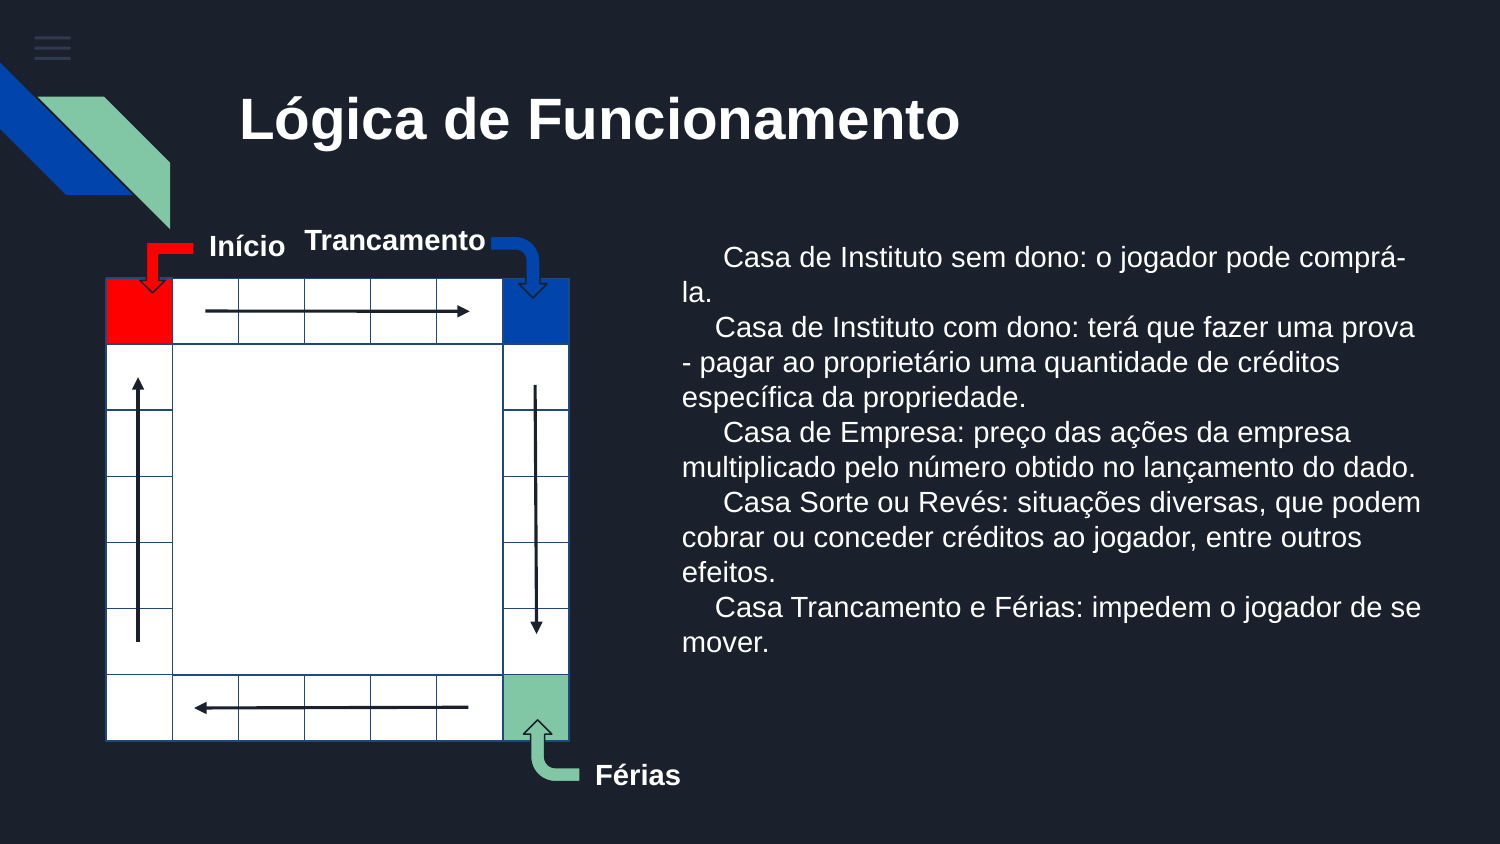

Lógica de Funcionamento
Trancamento
Início
     Casa de Instituto sem dono: o jogador pode comprá-la.
    Casa de Instituto com dono: terá que fazer uma prova - pagar ao proprietário uma quantidade de créditos específica da propriedade.
     Casa de Empresa: preço das ações da empresa multiplicado pelo número obtido no lançamento do dado.
     Casa Sorte ou Revés: situações diversas, que podem cobrar ou conceder créditos ao jogador, entre outros efeitos.
    Casa Trancamento e Férias: impedem o jogador de se mover.

Férias